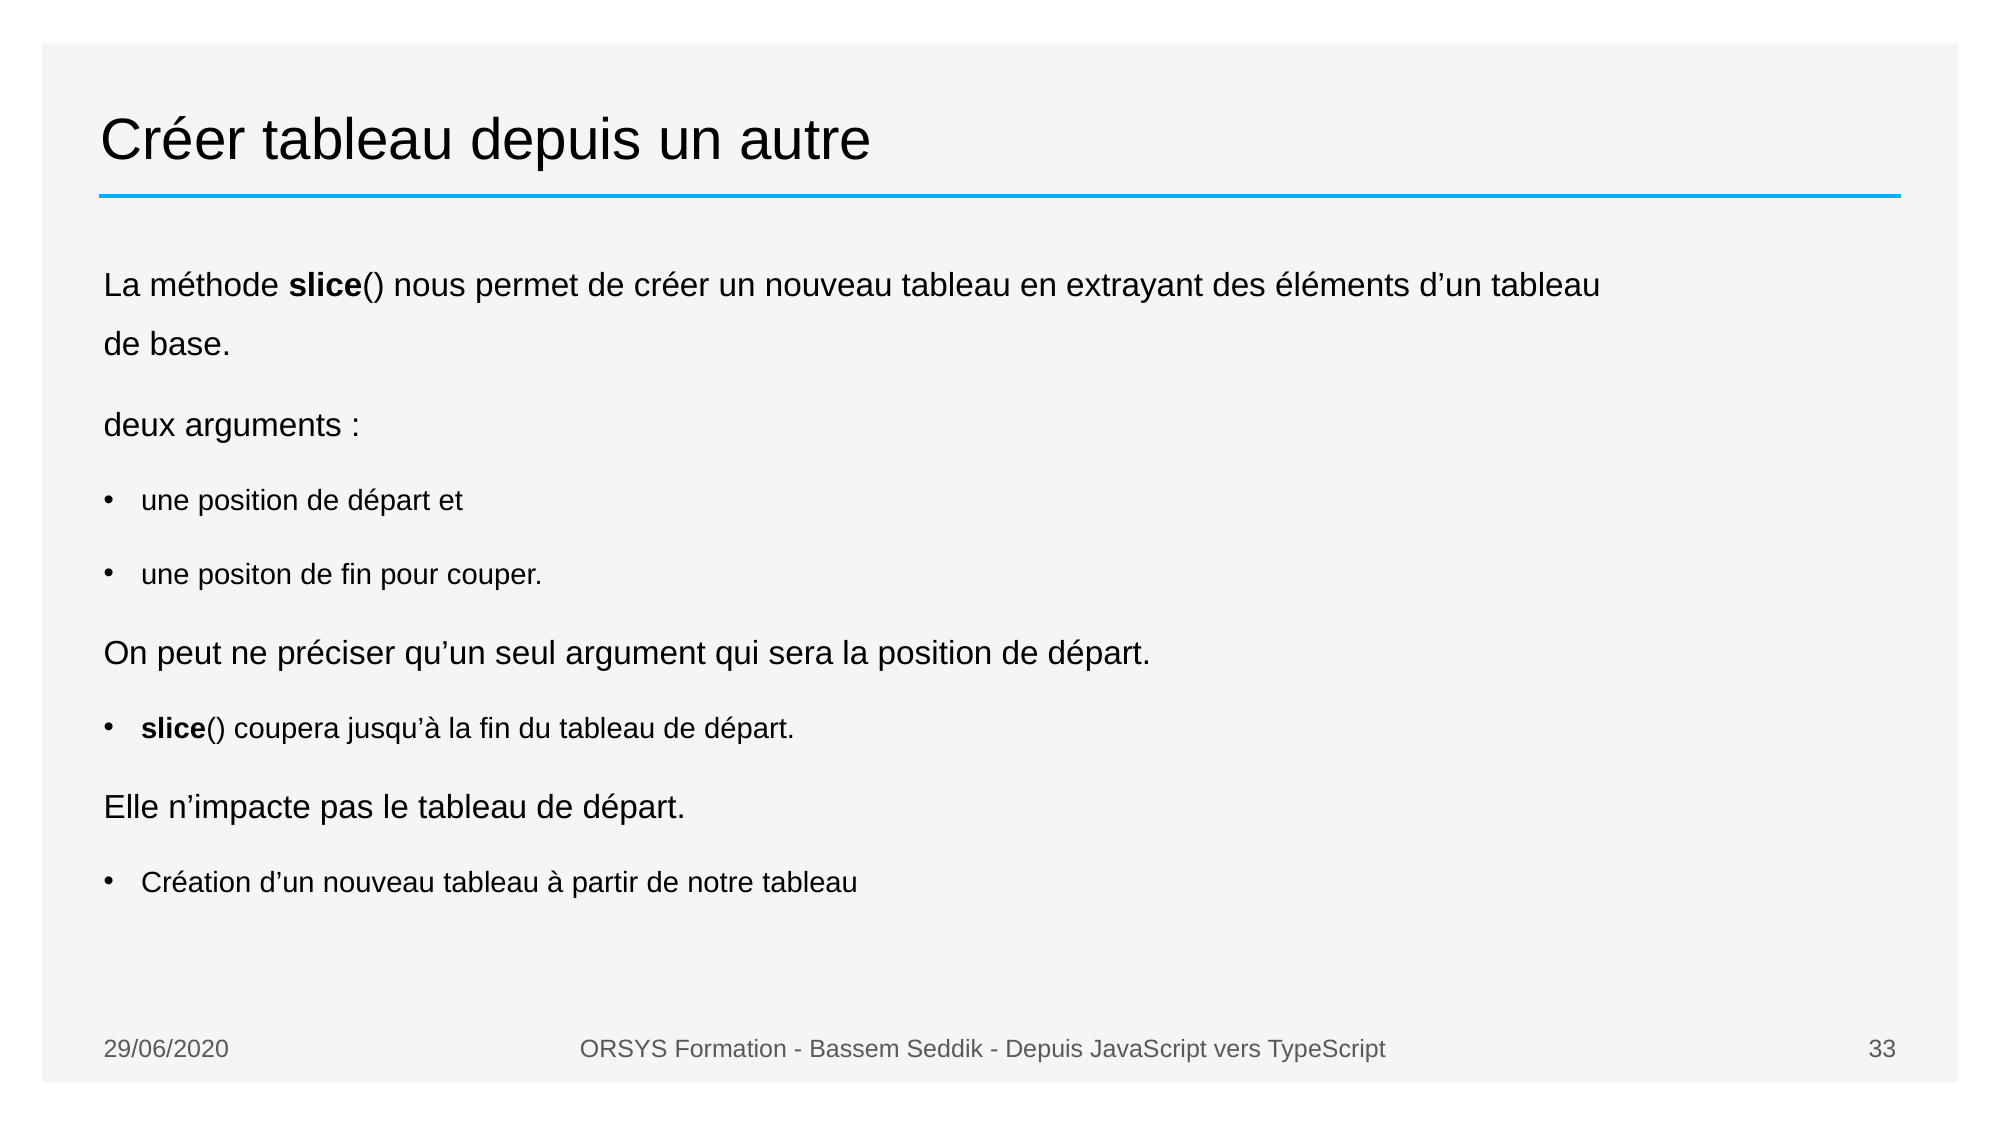

# Créer tableau depuis un autre
La méthode slice() nous permet de créer un nouveau tableau en extrayant des éléments d’un tableau de base.
deux arguments :
une position de départ et
une positon de fin pour couper.
On peut ne préciser qu’un seul argument qui sera la position de départ.
slice() coupera jusqu’à la fin du tableau de départ.
Elle n’impacte pas le tableau de départ.
Création d’un nouveau tableau à partir de notre tableau

29/06/2020
ORSYS Formation - Bassem Seddik - Depuis JavaScript vers TypeScript
33